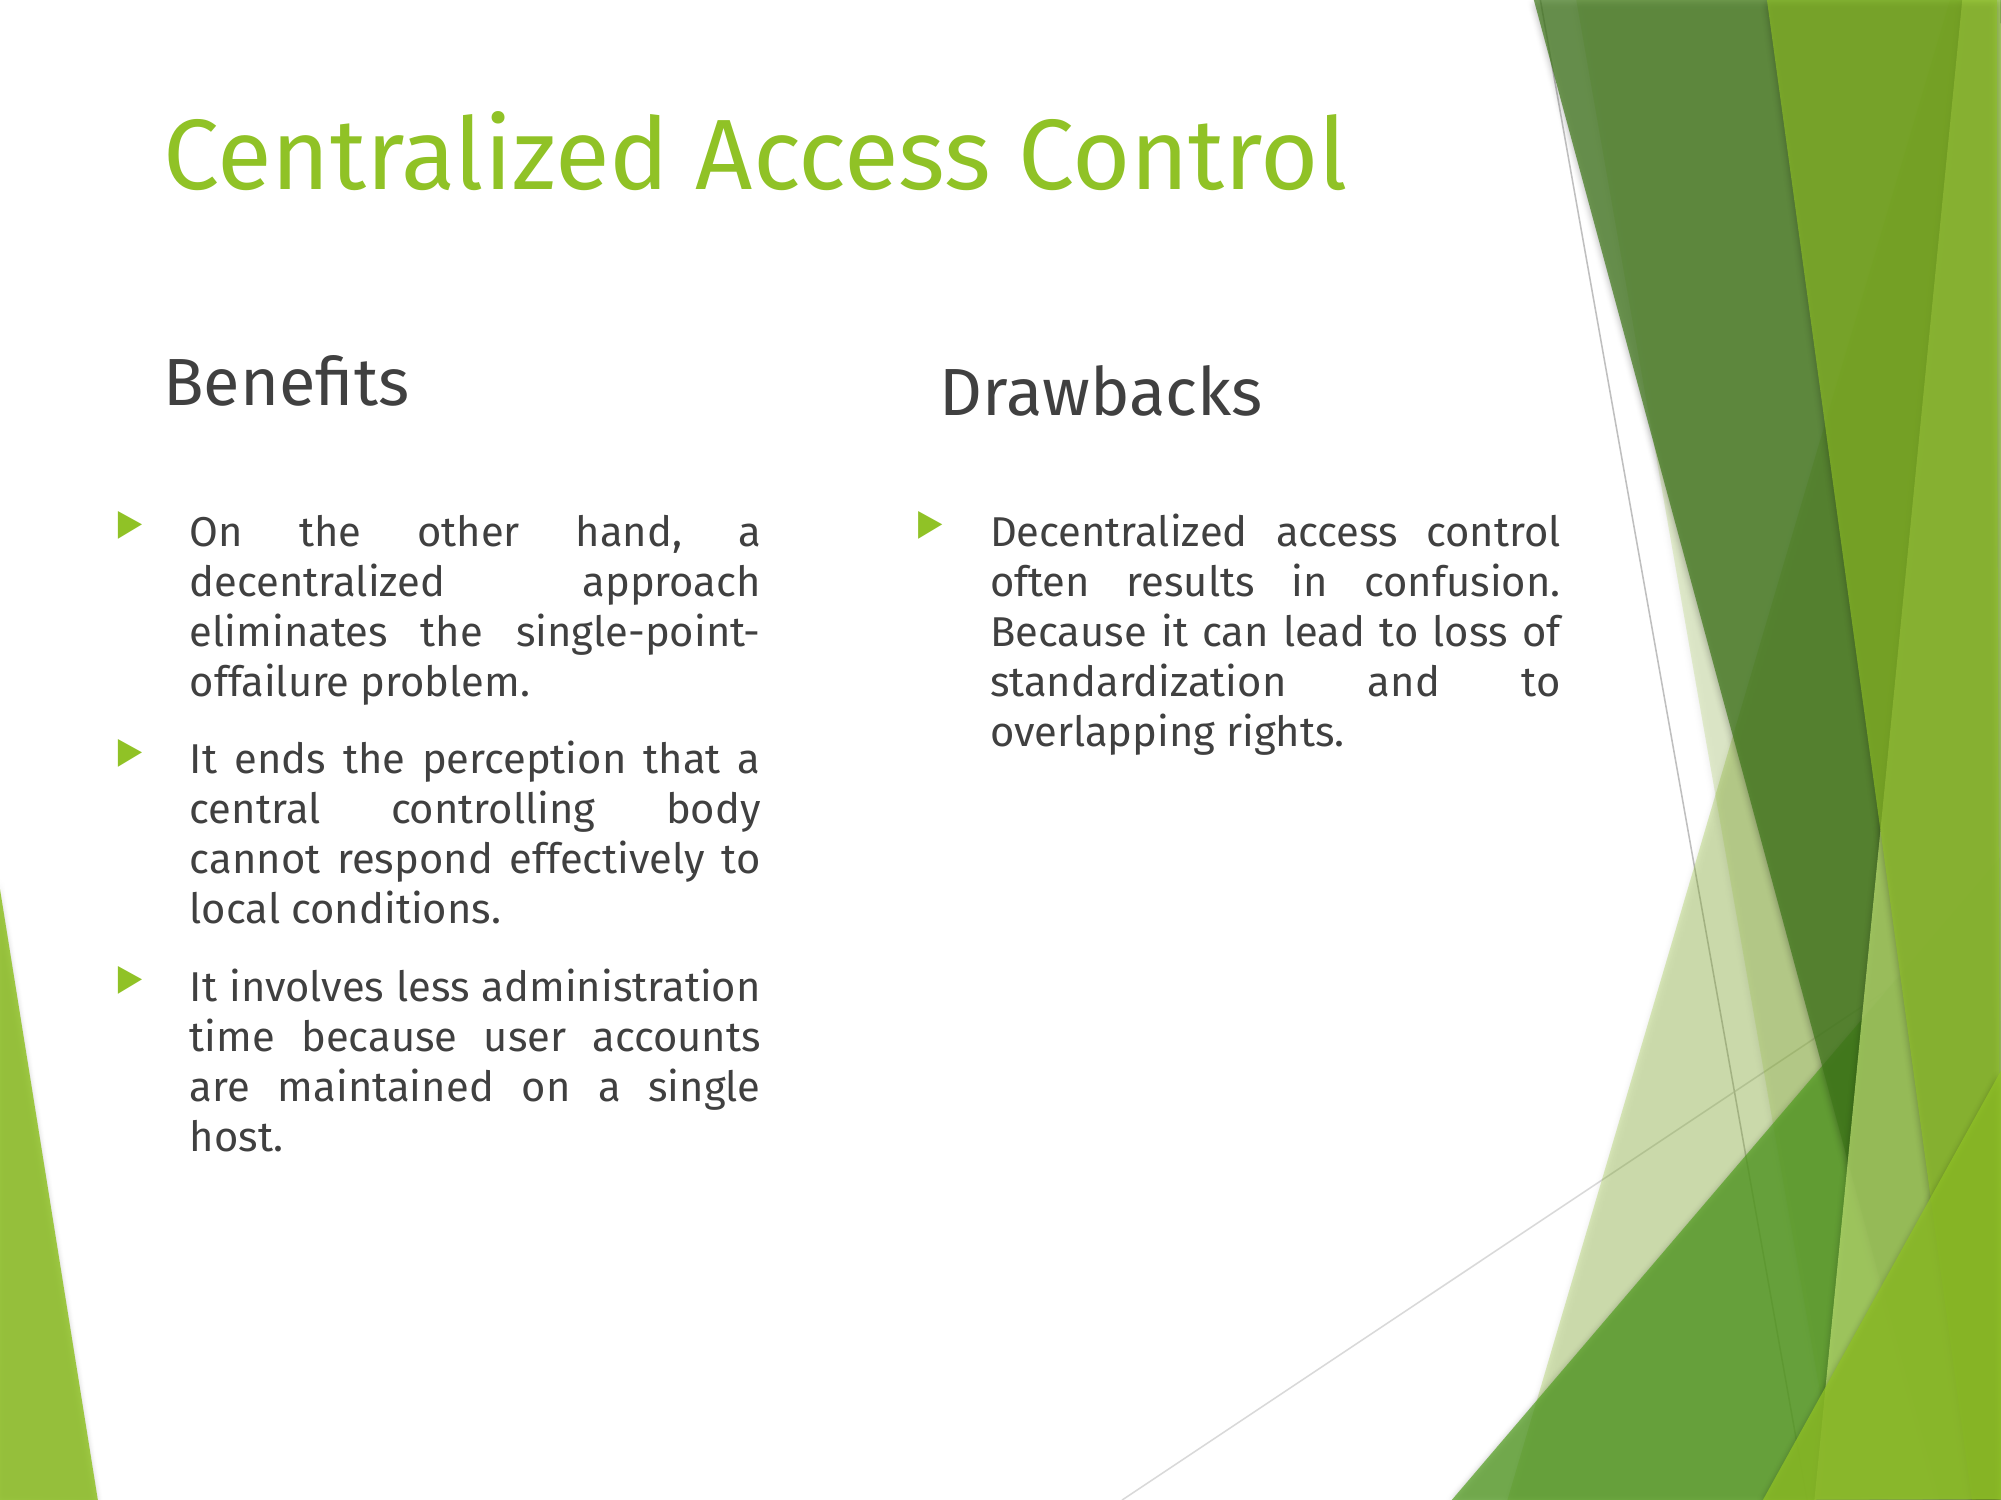

# Centralized Access Control
Benefits
Drawbacks
On the other hand, a decentralized approach eliminates the single-point-offailure problem.
It ends the perception that a central controlling body cannot respond effectively to local conditions.
It involves less administration time because user accounts are maintained on a single host.

Decentralized access control often results in confusion. Because it can lead to loss of standardization and to overlapping rights.